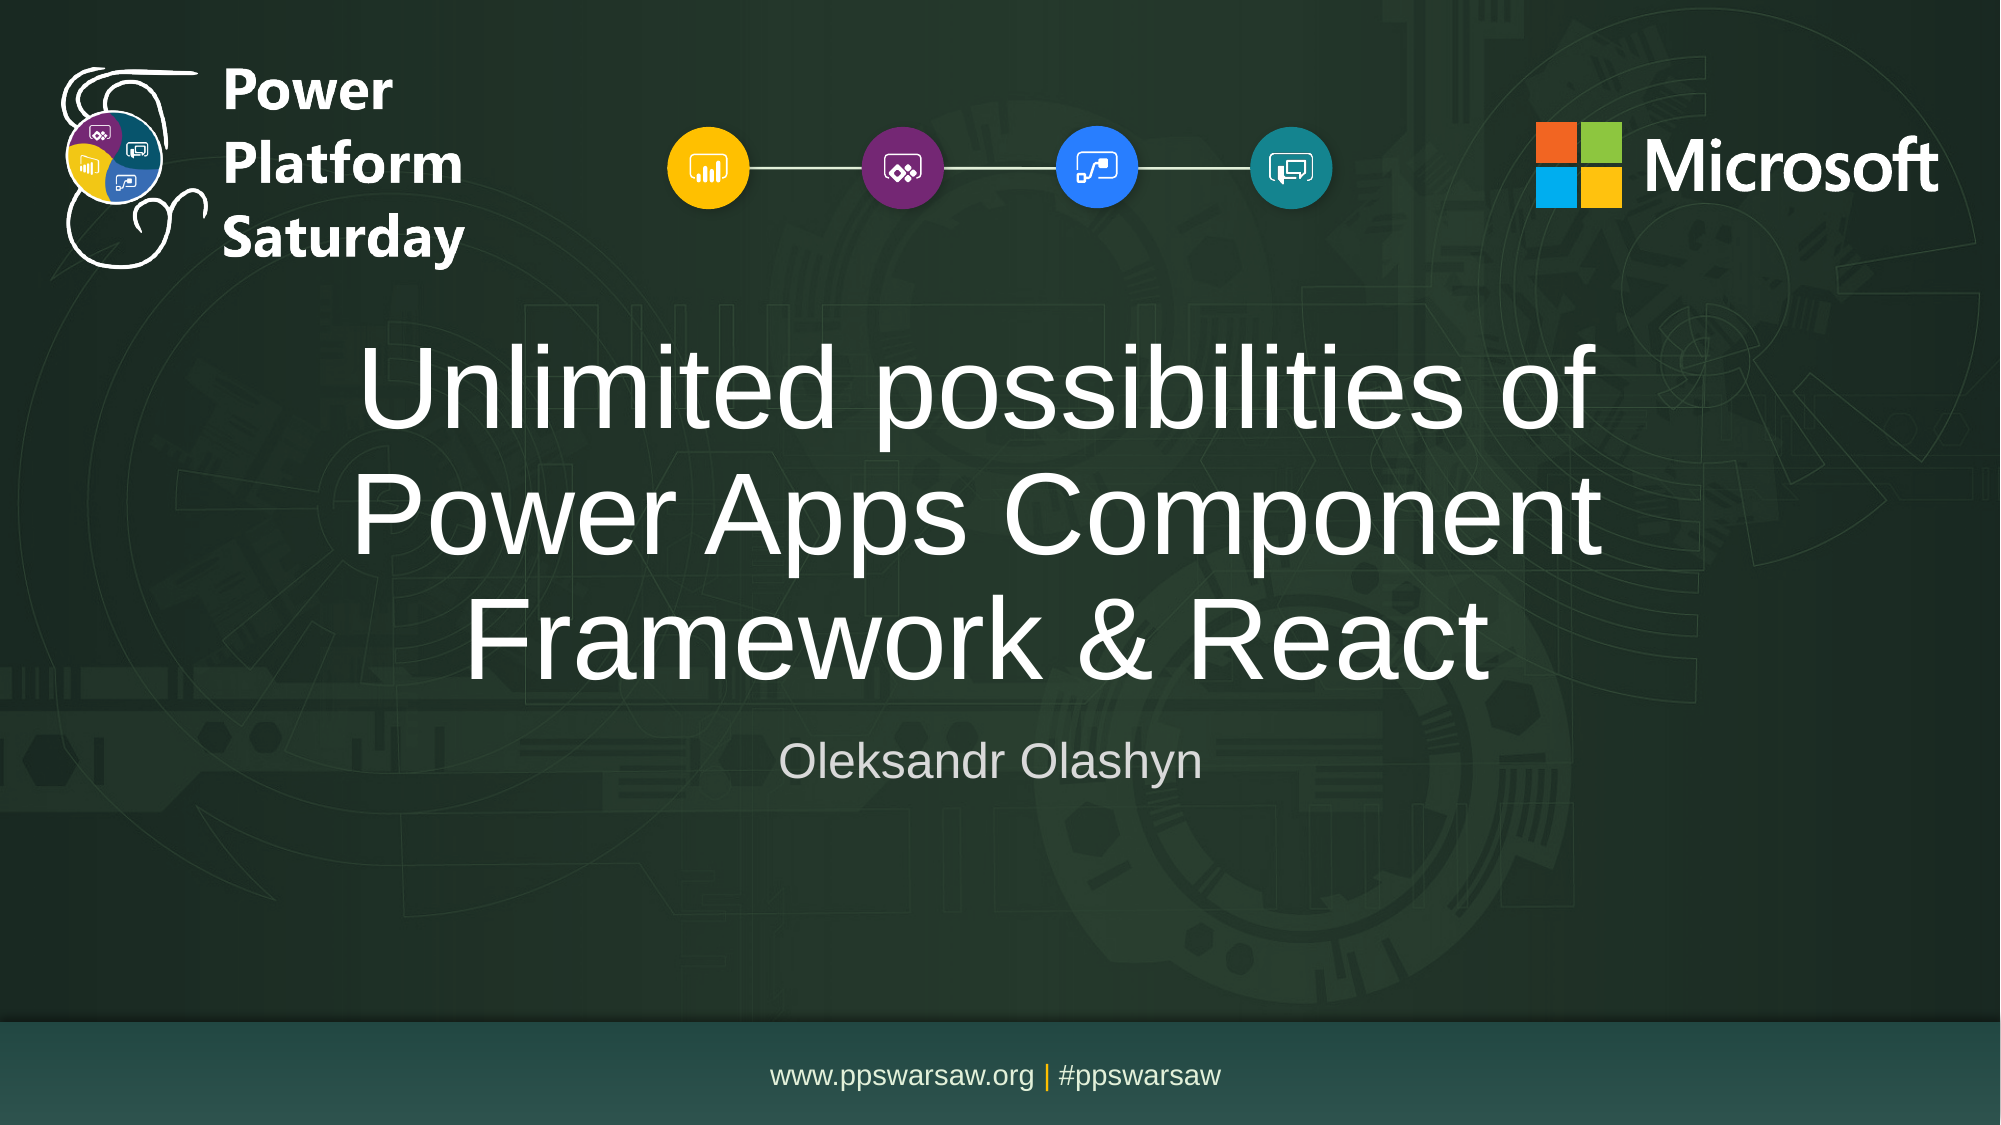

# Unlimited possibilities of Power Apps Component Framework & React
Oleksandr Olashyn